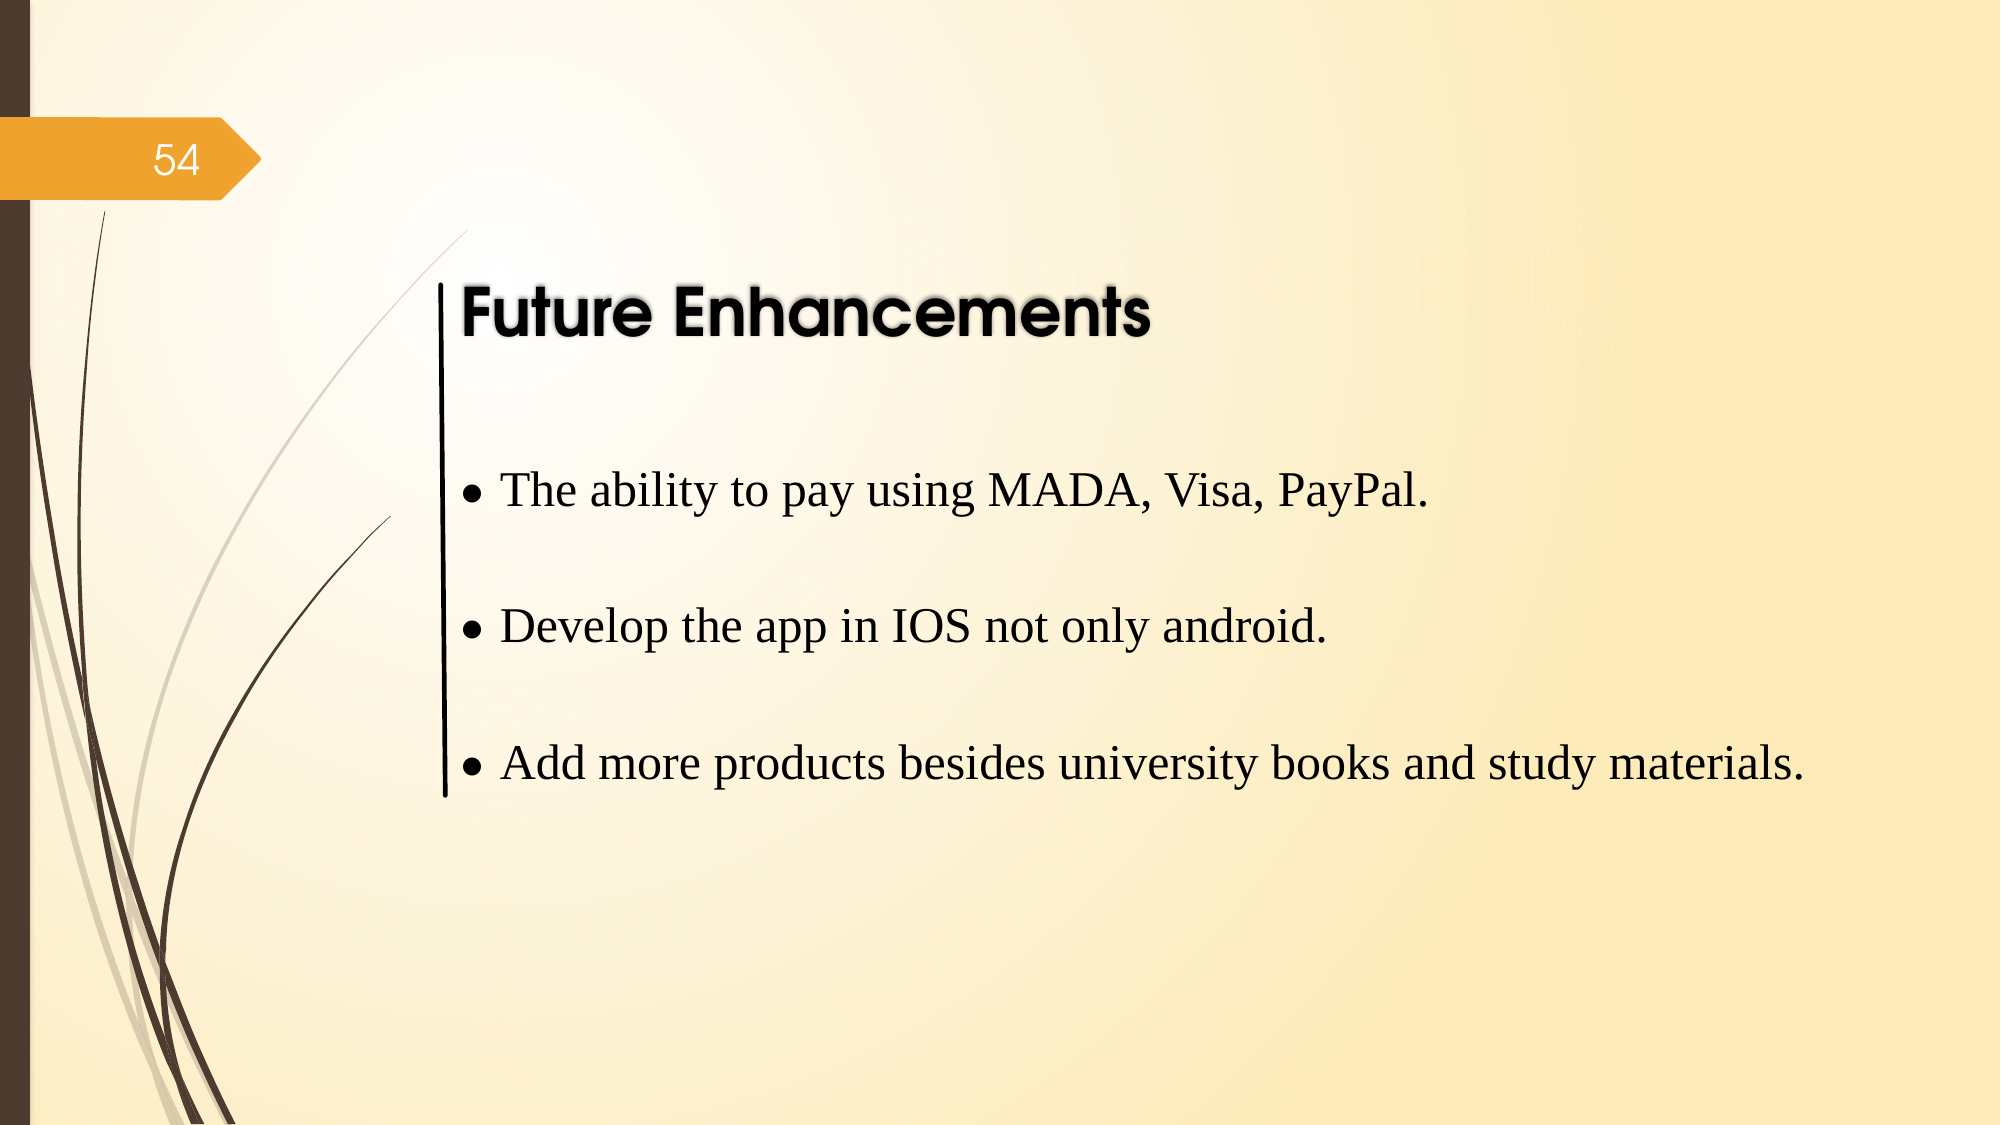

54
Future Enhancements
• The ability to pay using MADA, Visa, PayPal.
• Develop the app in IOS not only android.
• Add more products besides university books and study materials.